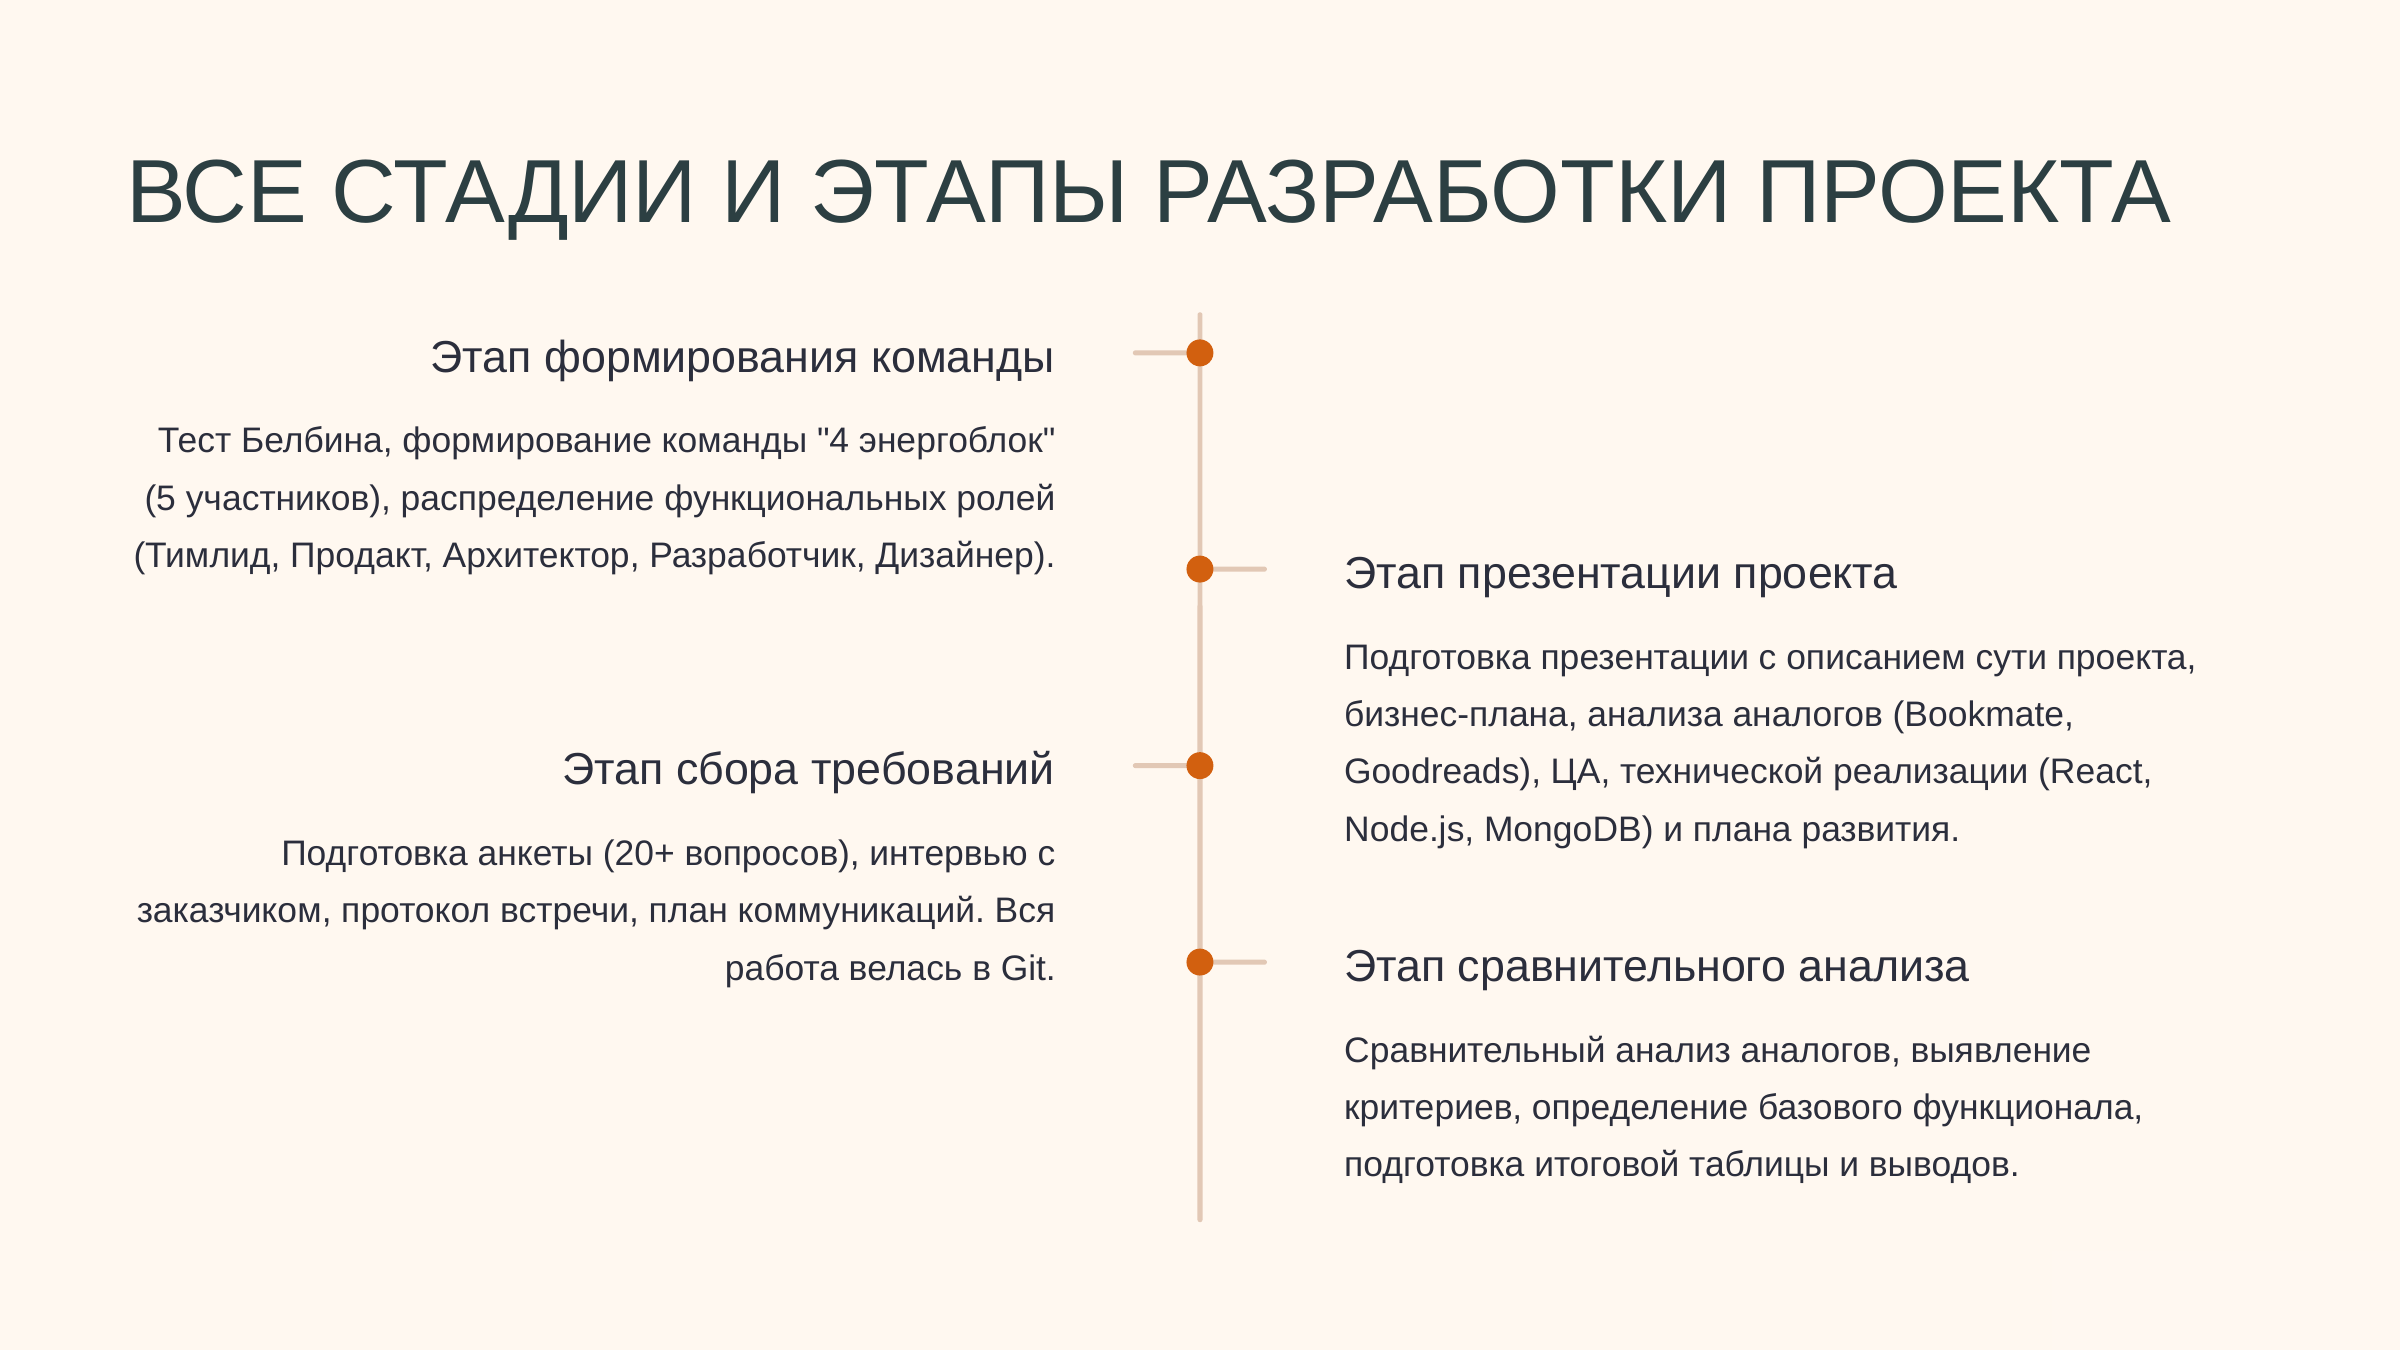

ВСЕ СТАДИИ И ЭТАПЫ РАЗРАБОТКИ ПРОЕКТА

Этап формирования команды

Тест Белбина, формирование команды "4 энергоблок" (5 участников), распределение функциональных ролей (Тимлид, Продакт, Архитектор, Разработчик, Дизайнер).
Этап презентации проекта

Подготовка презентации с описанием сути проекта, бизнес-плана, анализа аналогов (Bookmate, Goodreads), ЦА, технической реализации (React, Node.js, MongoDB) и плана развития.
Этап сбора требований

Подготовка анкеты (20+ вопросов), интервью с заказчиком, протокол встречи, план коммуникаций. Вся работа велась в Git.
Этап сравнительного анализа

Сравнительный анализ аналогов, выявление критериев, определение базового функционала, подготовка итоговой таблицы и выводов.